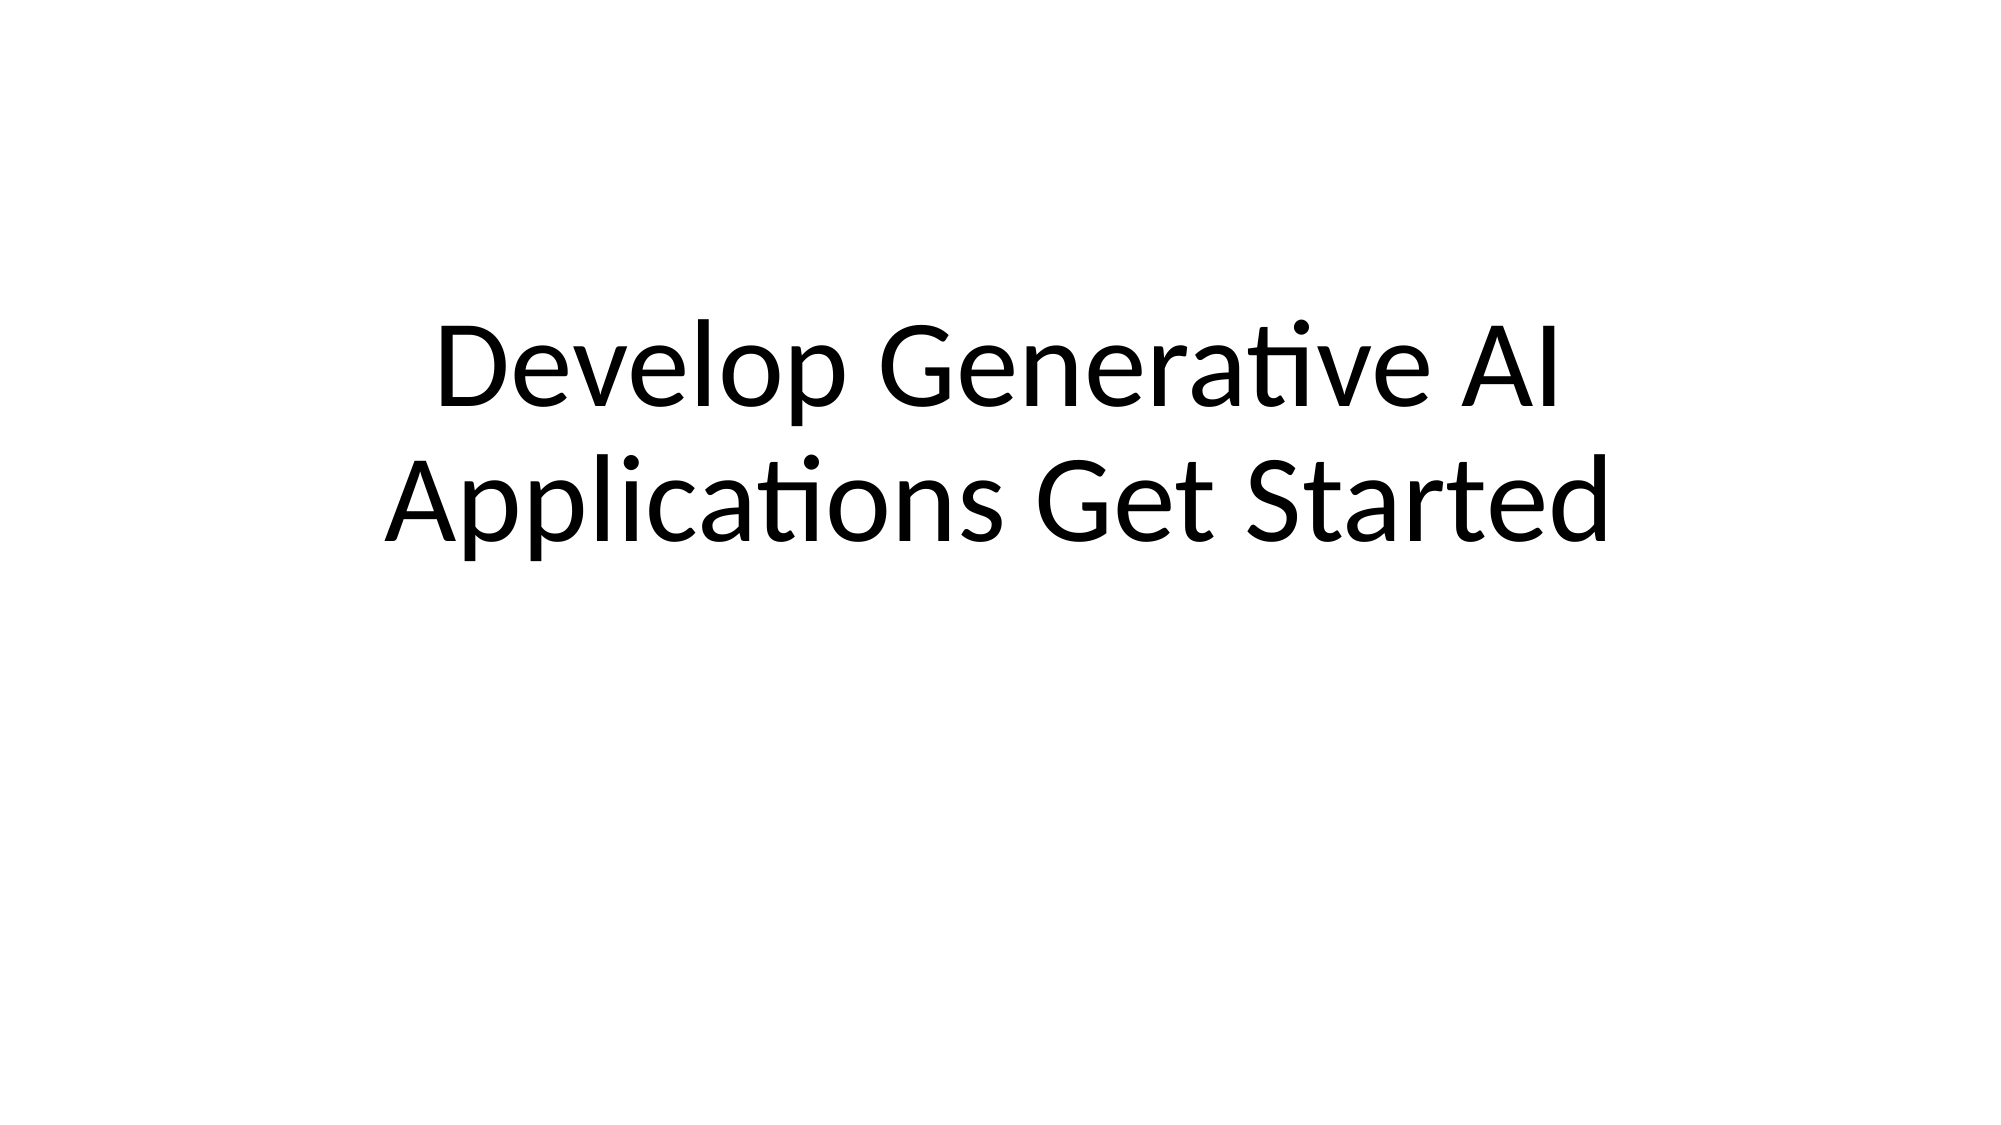

# Develop Generative AI Applications Get Started